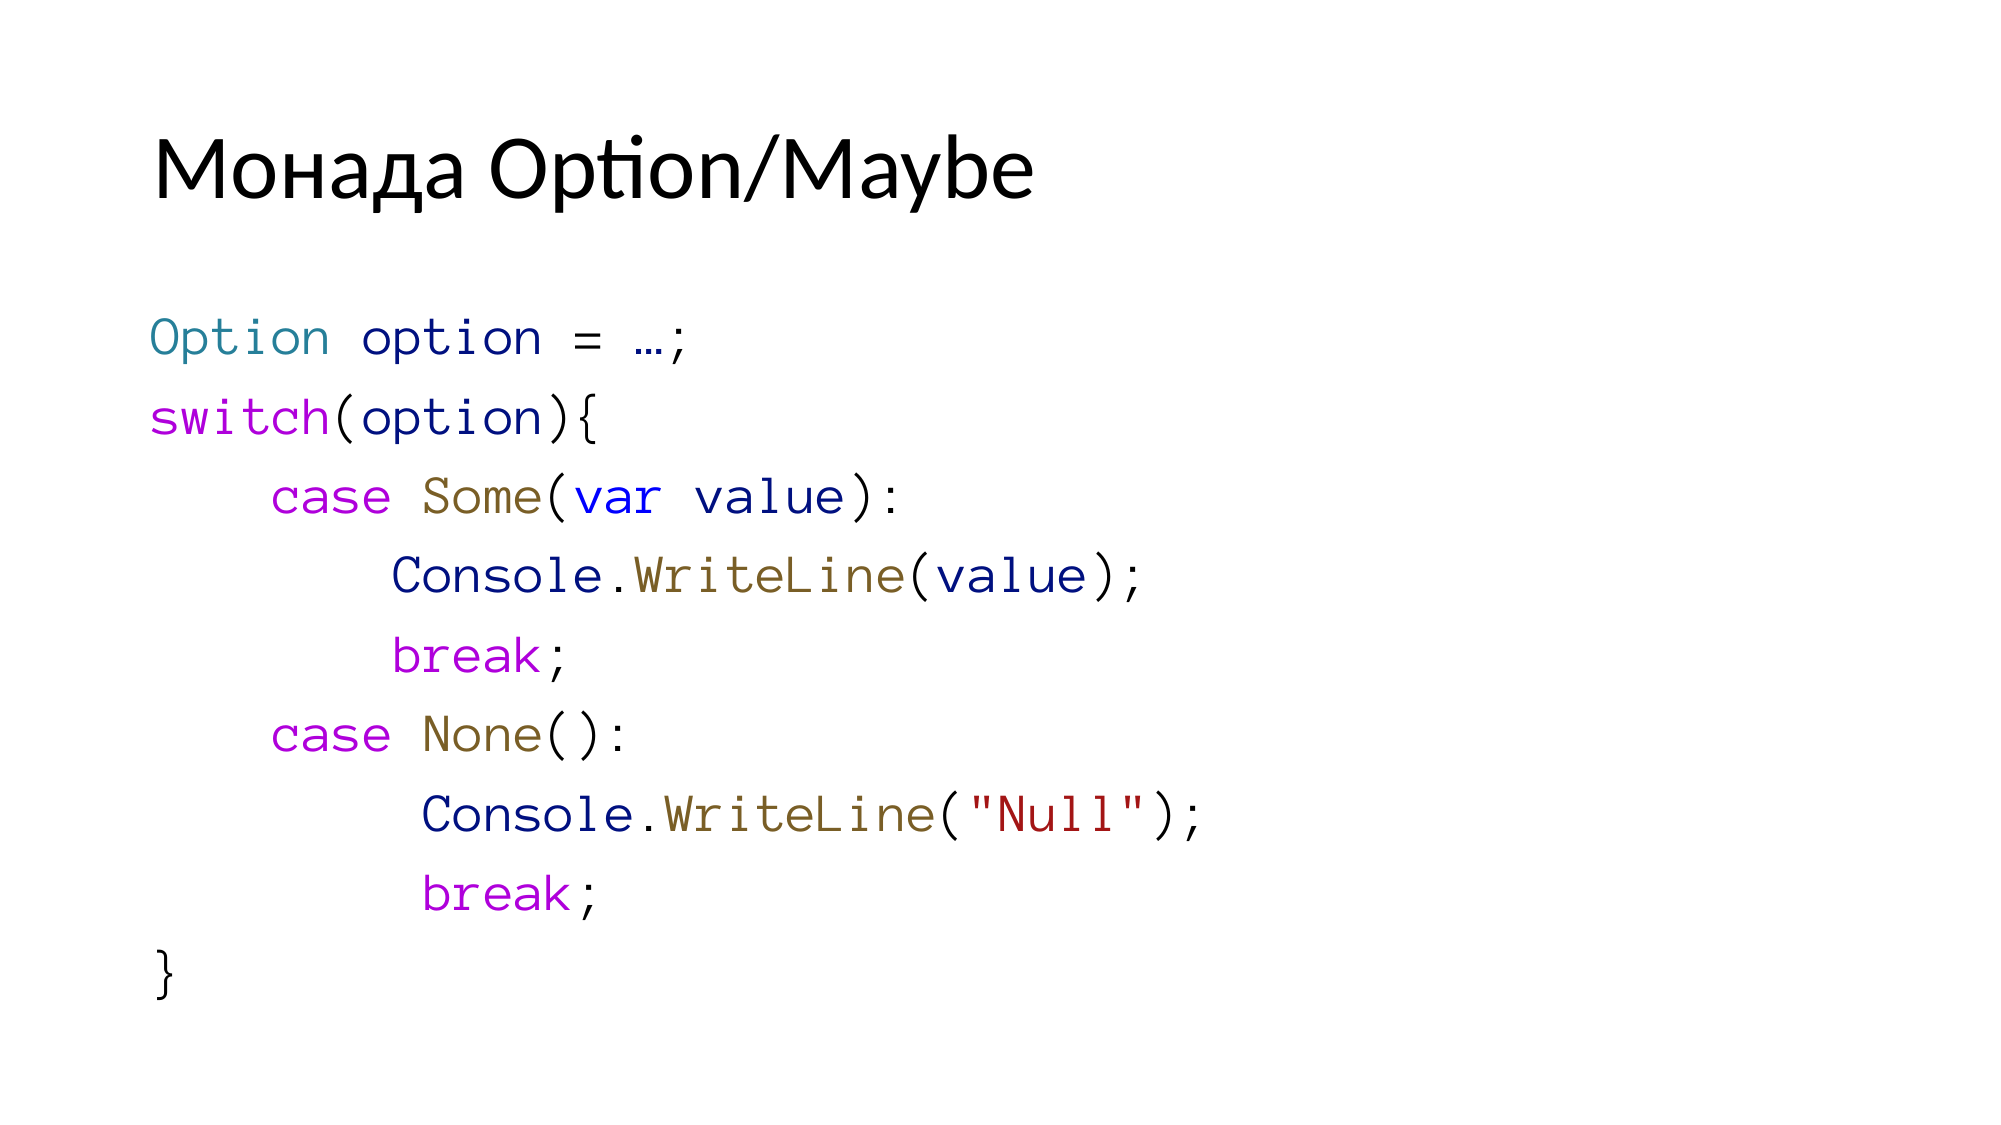

# Монада Option/Maybe
Option option = …;
switch(option){
    case Some(var value):
        Console.WriteLine(value);
        break;
    case None():
         Console.WriteLine("Null");
         break;
}